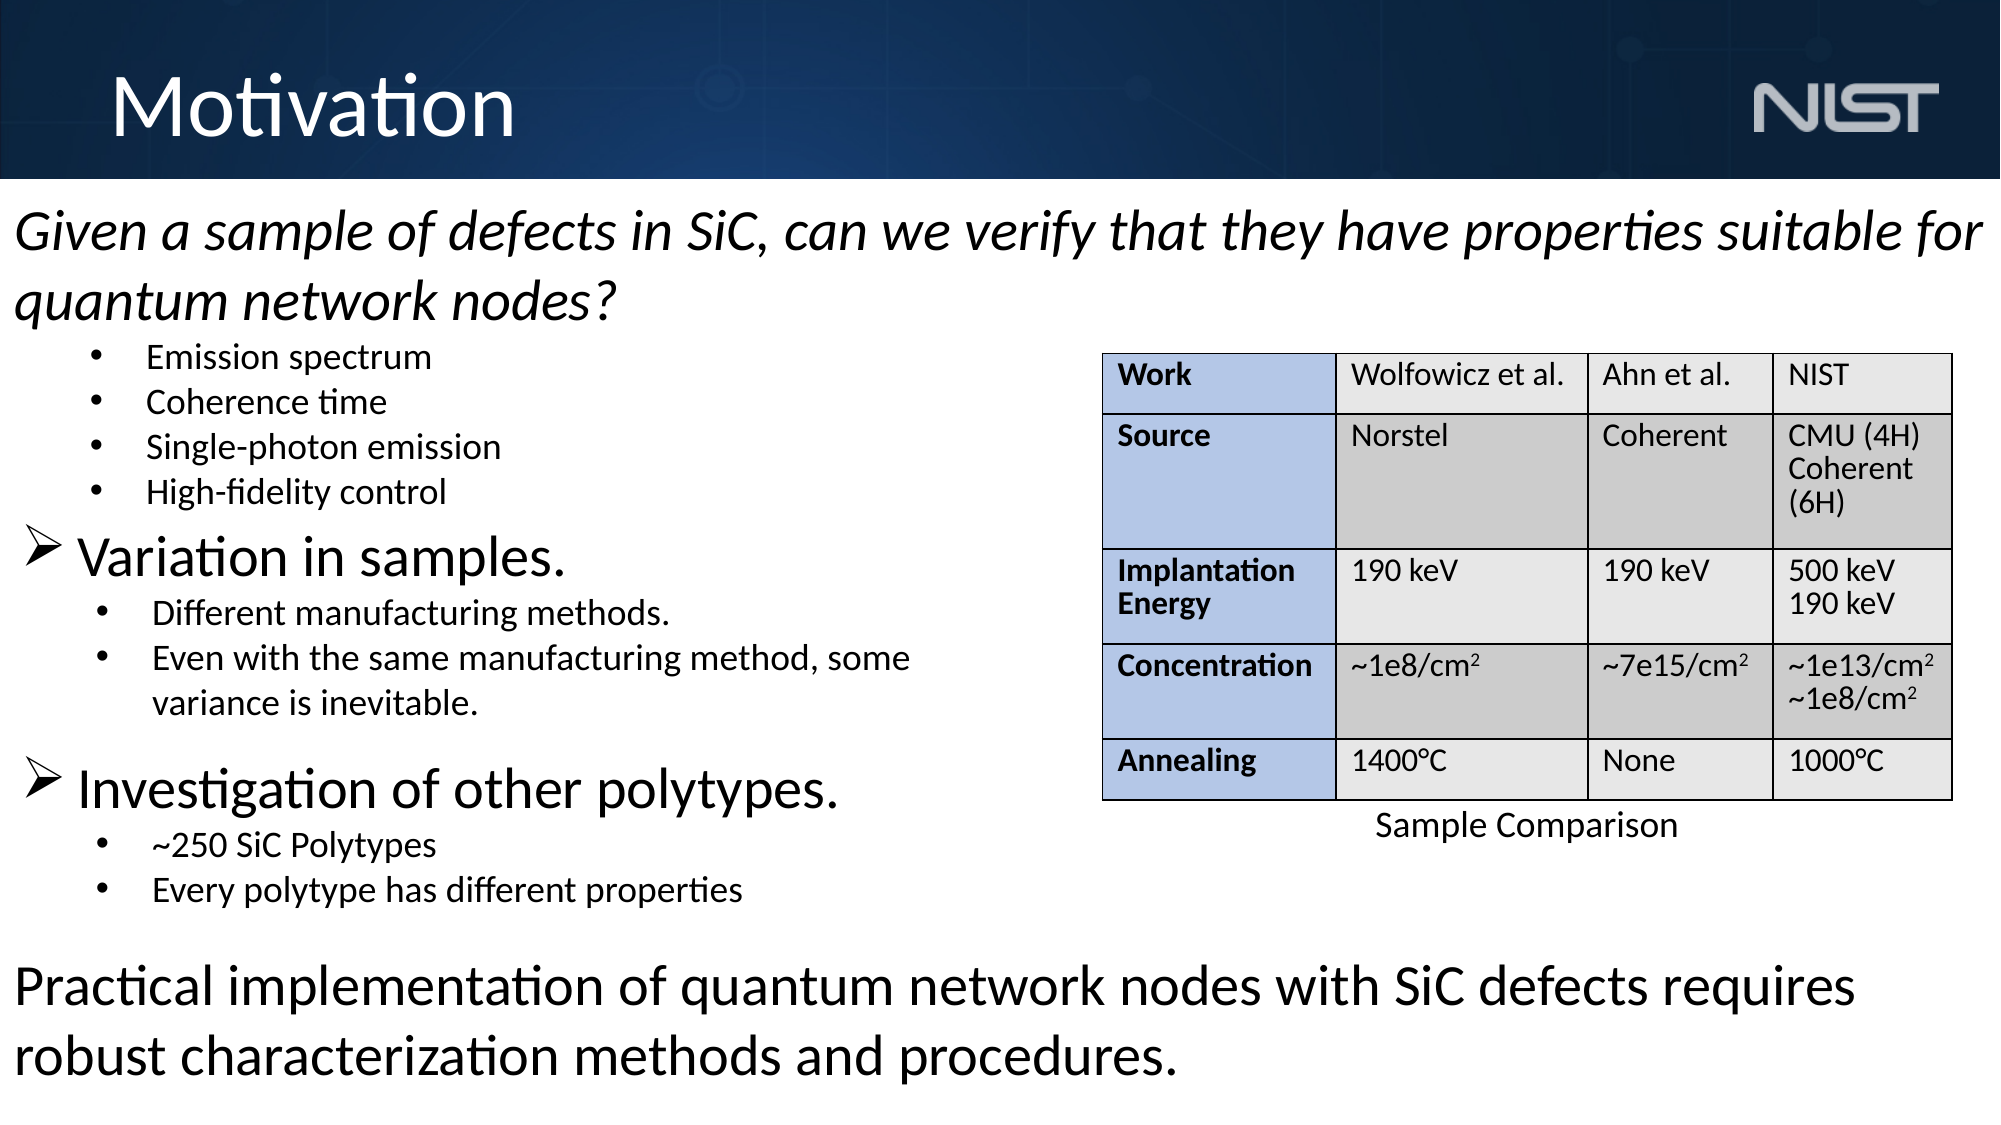

# Motivation
Given a sample of defects in SiC, can we verify that they have properties suitable for quantum network nodes?
Emission spectrum
Coherence time
Single-photon emission
High-fidelity control
| Work | Wolfowicz et al. | Ahn et al. | NIST |
| --- | --- | --- | --- |
| Source | Norstel | Coherent | CMU (4H) Coherent (6H) |
| Implantation Energy | 190 keV | 190 keV | 500 keV 190 keV |
| Concentration | ~1e8/cm2 | ~7e15/cm2 | ~1e13/cm2 ~1e8/cm2 |
| Annealing | 1400°C | None | 1000°C |

Variation in samples.
Different manufacturing methods.
Even with the same manufacturing method, some variance is inevitable.

Investigation of other polytypes.
~250 SiC Polytypes
Every polytype has different properties
Sample Comparison

Practical implementation of quantum network nodes with SiC defects requires robust characterization methods and procedures.